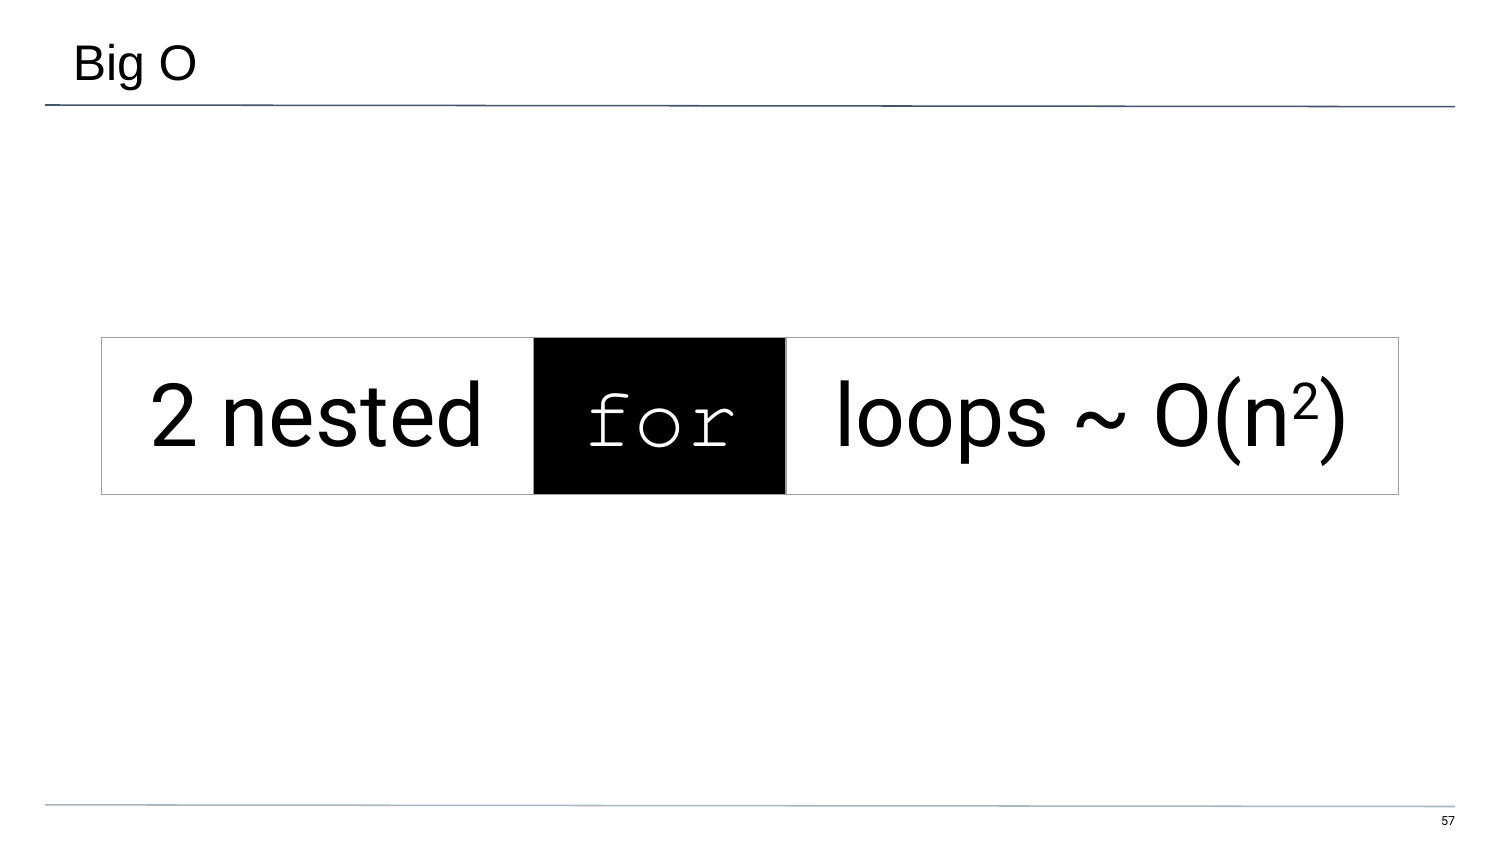

# Big O

| 2 nested | for | loops ~ O(n2) |
| --- | --- | --- |